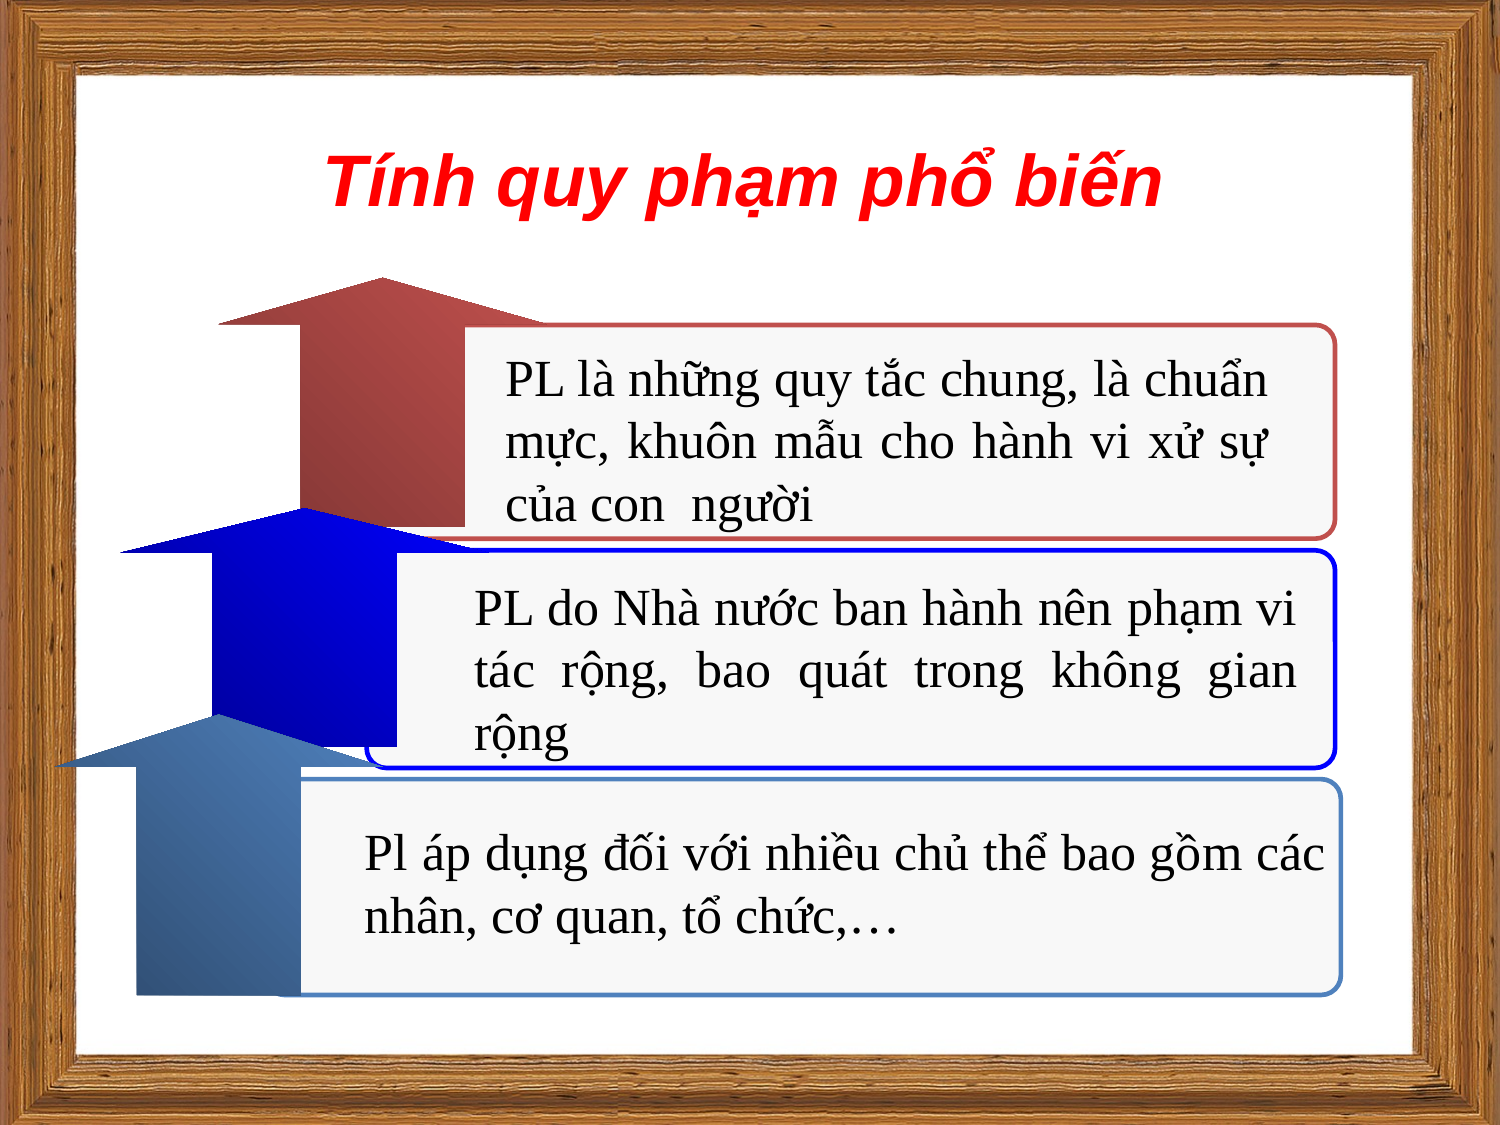

Tính quy phạm phổ biến

PL là những quy tắc chung, là chuẩn mực, khuôn mẫu cho hành vi xử sự của con  người

PL do Nhà nước ban hành nên phạm vi tác rộng, bao quát trong không gian rộng

Pl áp dụng đối với nhiều chủ thể bao gồm các nhân, cơ quan, tổ chức,…